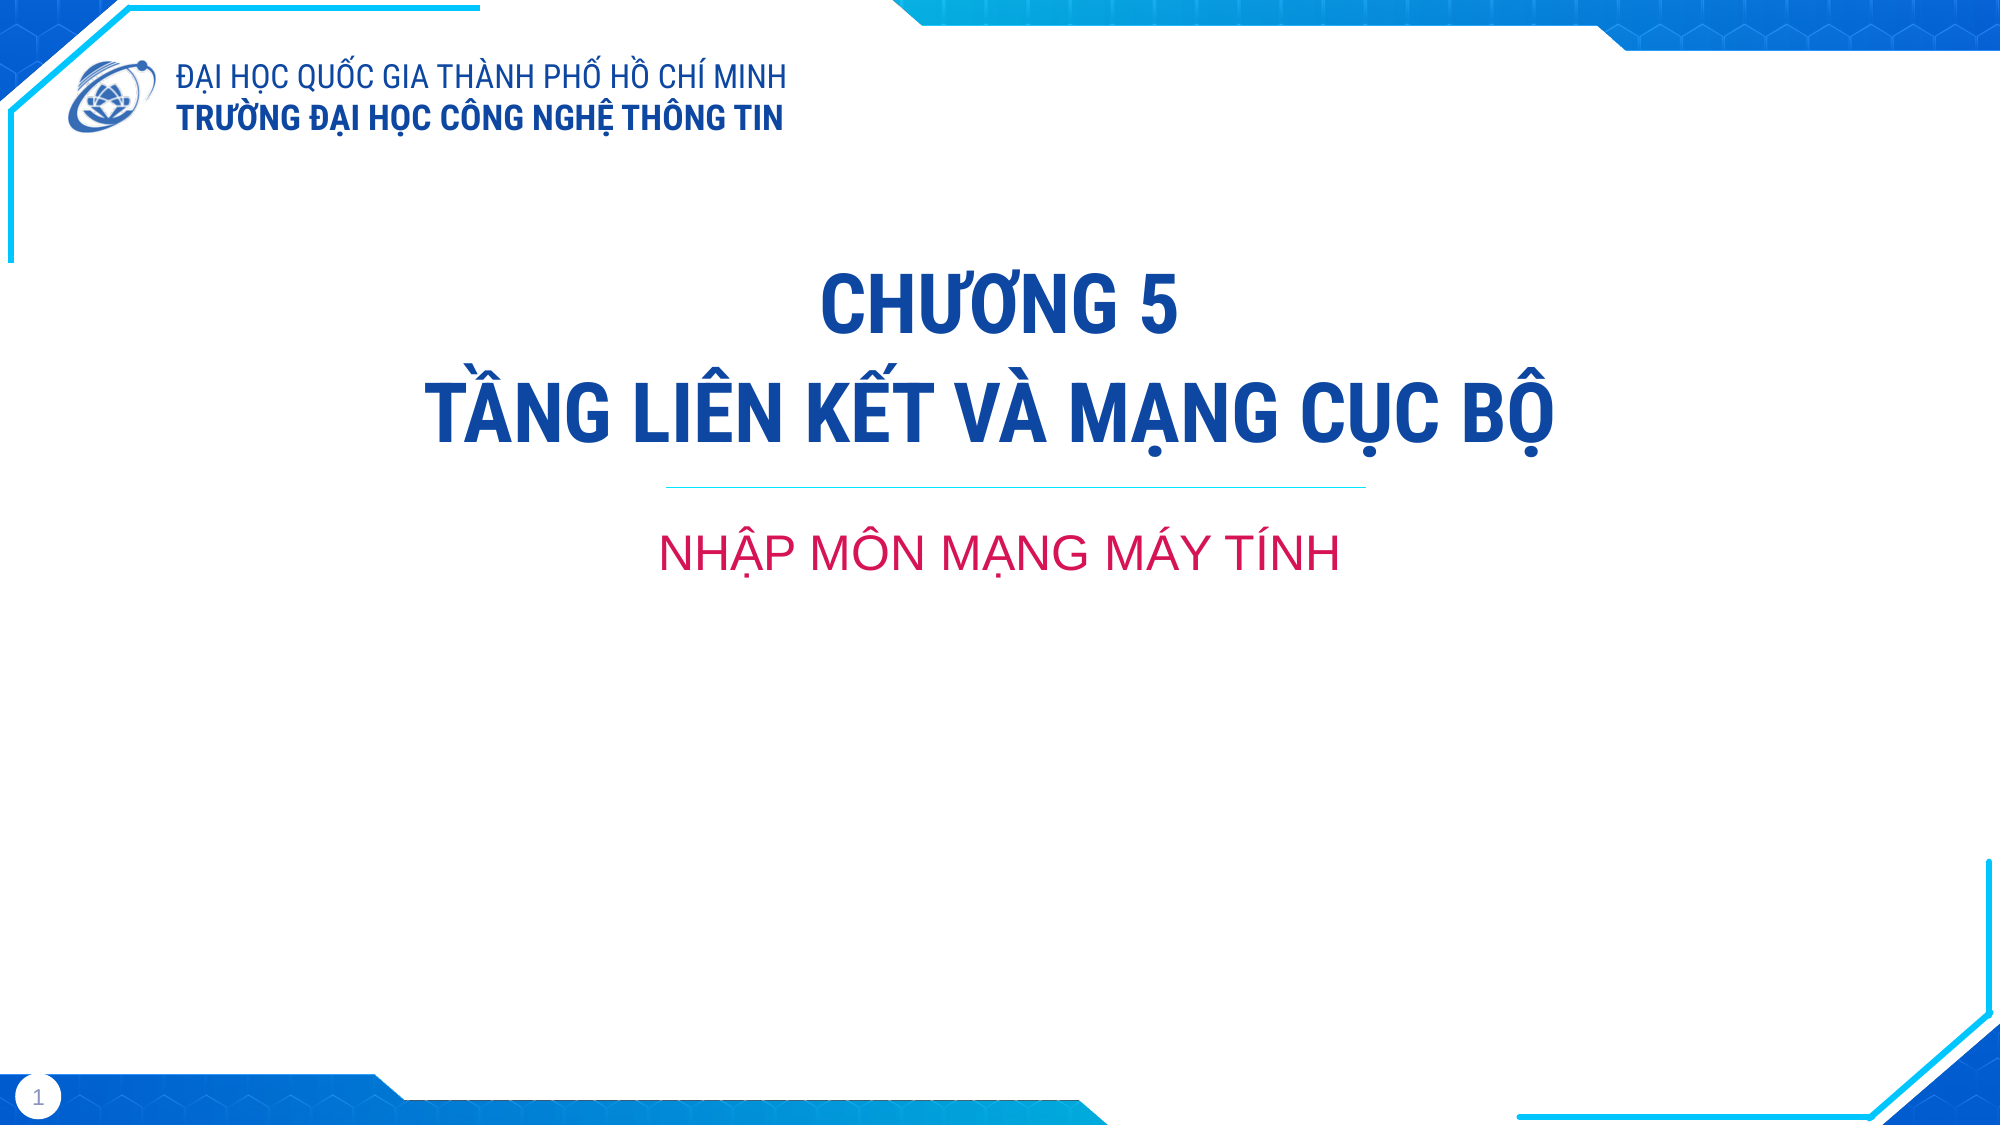

CHƯƠNG 5
TẦNG LIÊN KẾT VÀ MẠNG CỤC BỘ
NHẬP MÔN MẠNG MÁY TÍNH
1